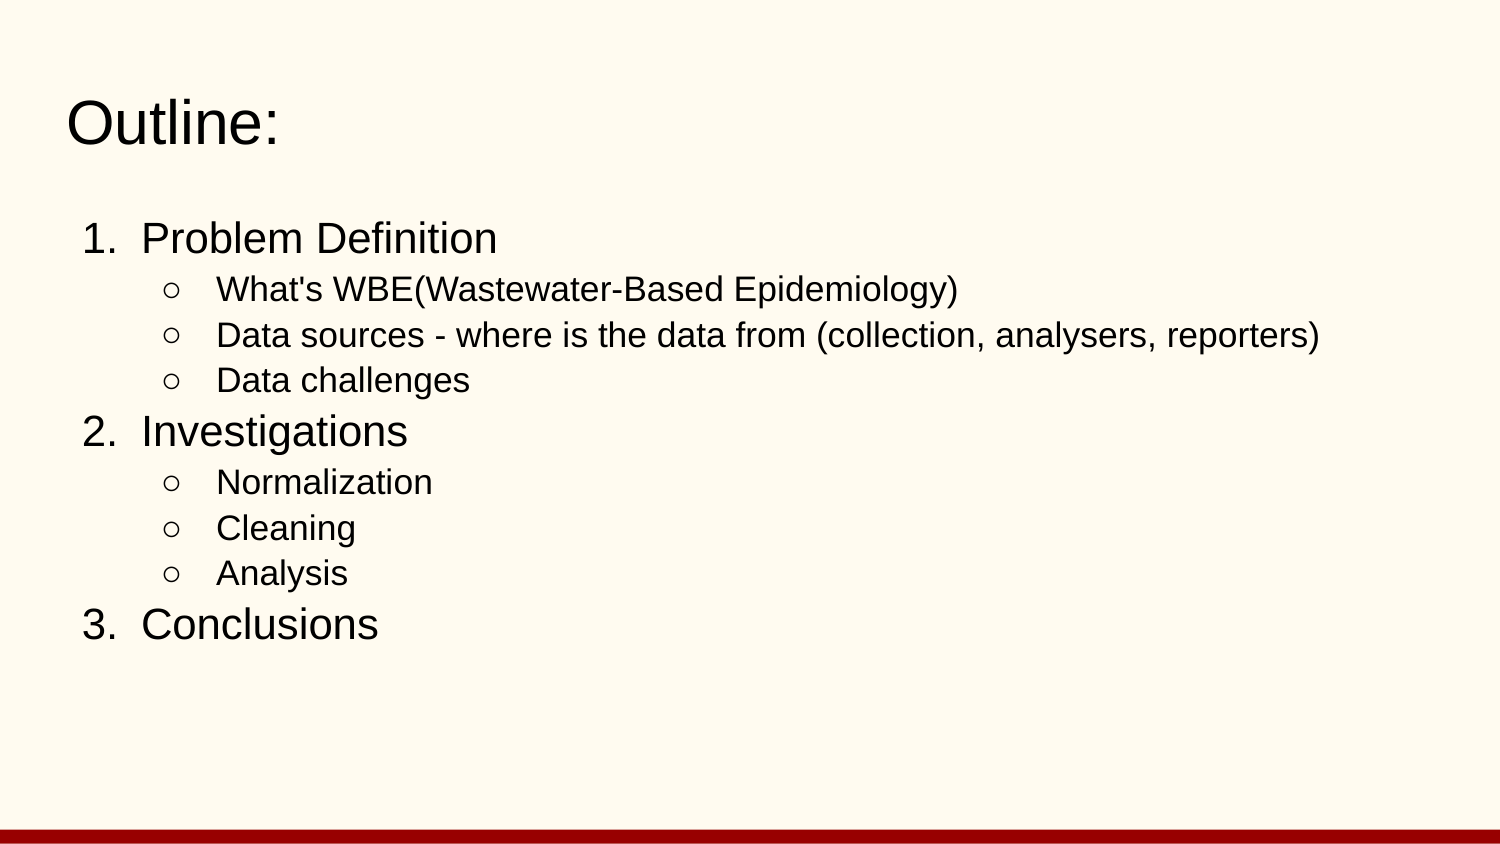

# Outline:
Problem Definition
What's WBE(Wastewater-Based Epidemiology)
Data sources - where is the data from (collection, analysers, reporters)
Data challenges
Investigations
Normalization
Cleaning
Analysis
Conclusions